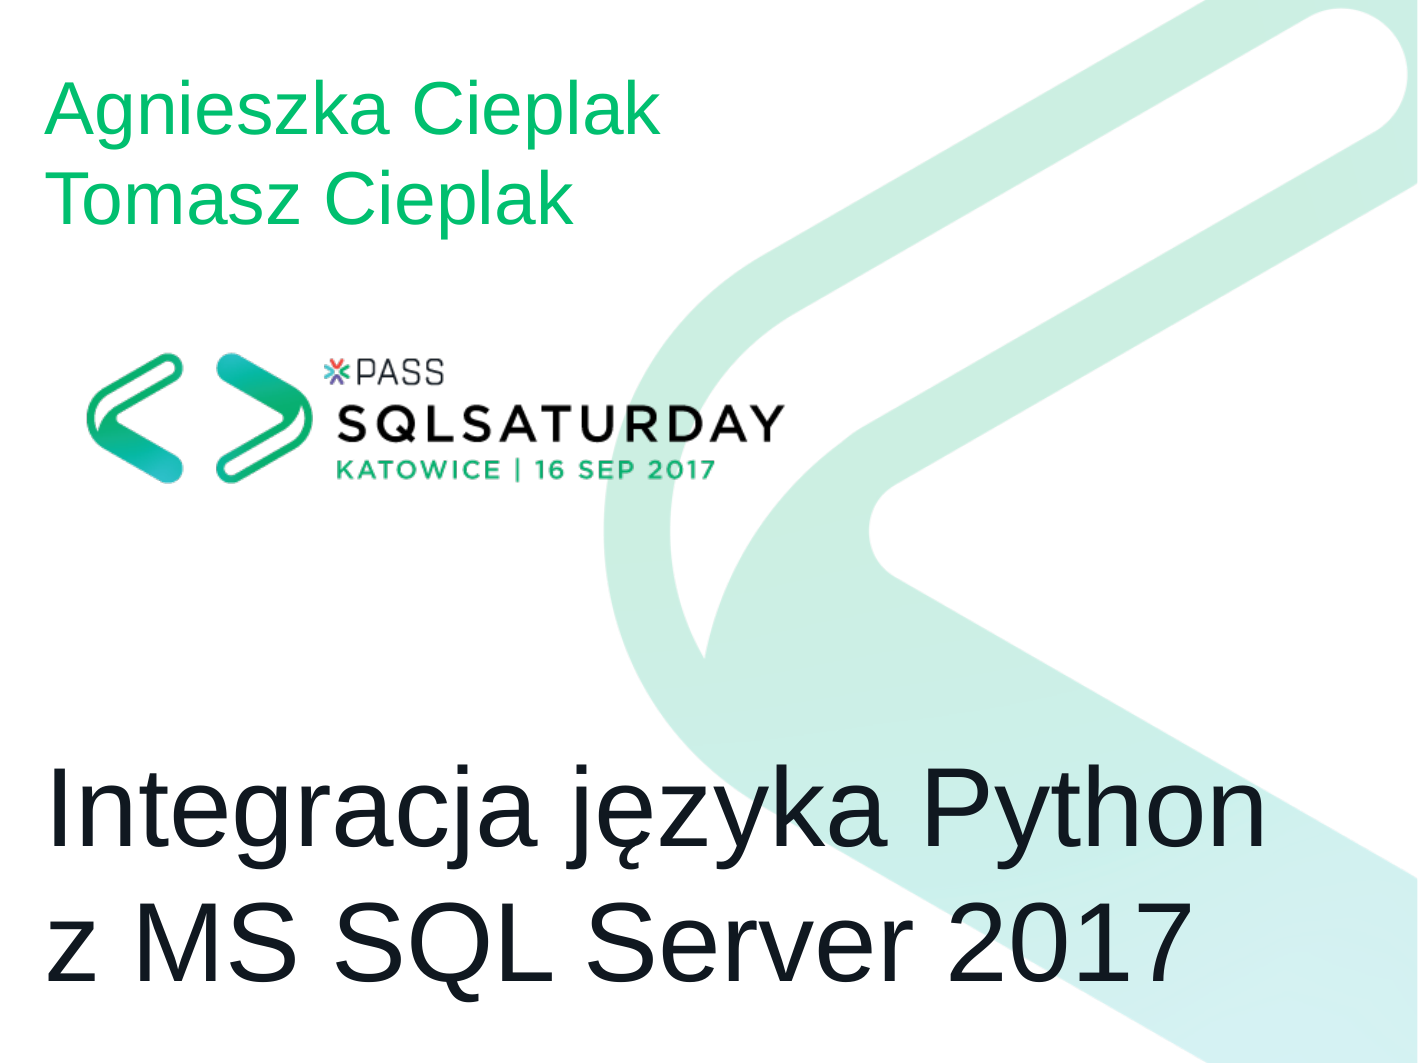

Agnieszka Cieplak
Tomasz Cieplak
# Integracja języka Python z MS SQL Server 2017